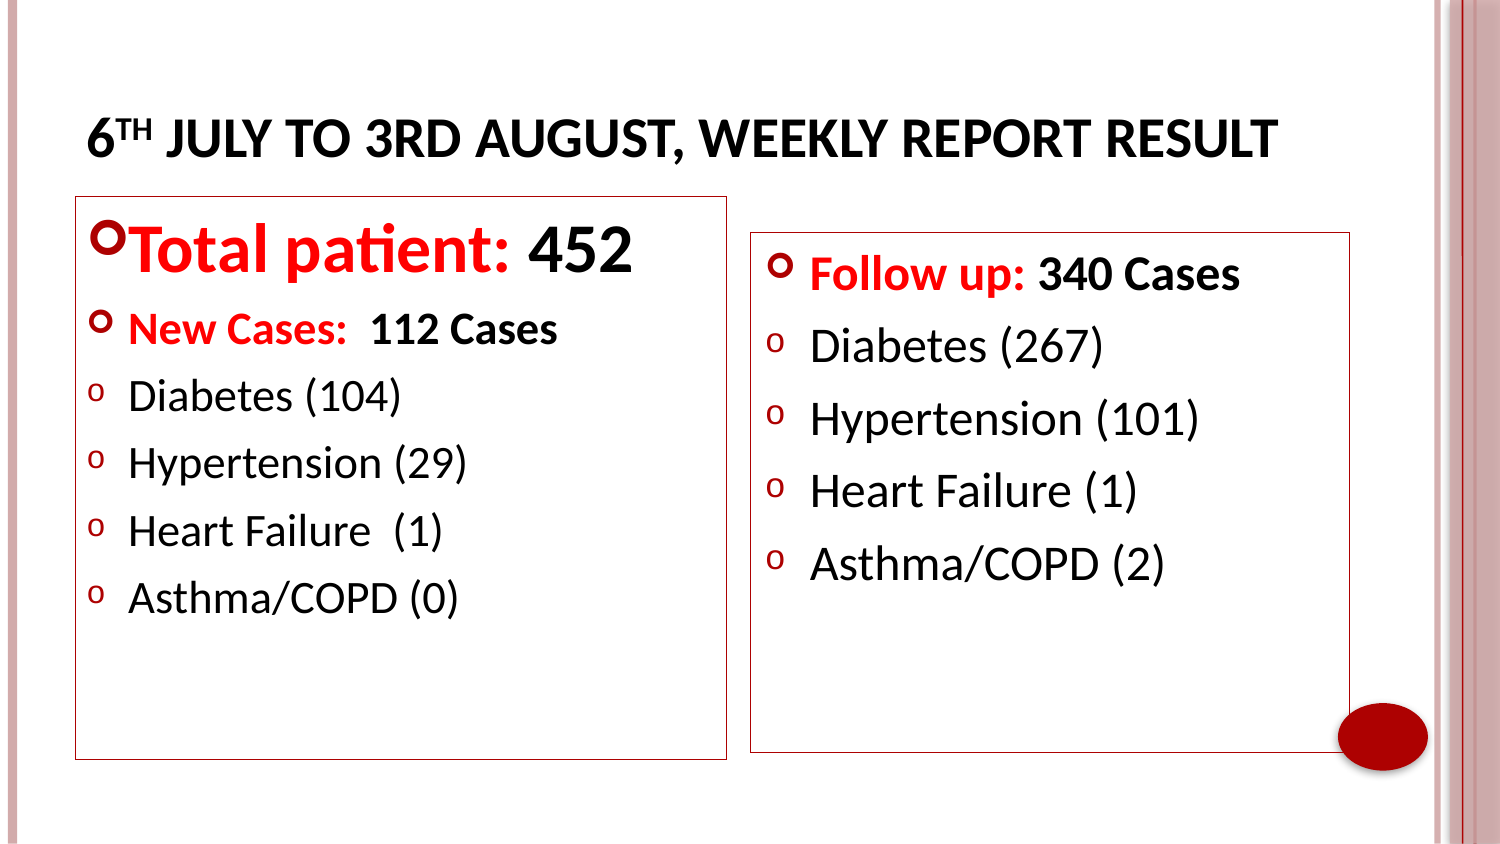

# 6th July to 3rd august, weekly report result
Total patient: 452
New Cases:  112 Cases
Diabetes (104)
Hypertension (29)
Heart Failure  (1)
Asthma/COPD (0)

Follow up: 340 Cases
Diabetes (267)
Hypertension (101)
Heart Failure (1)
Asthma/COPD (2)